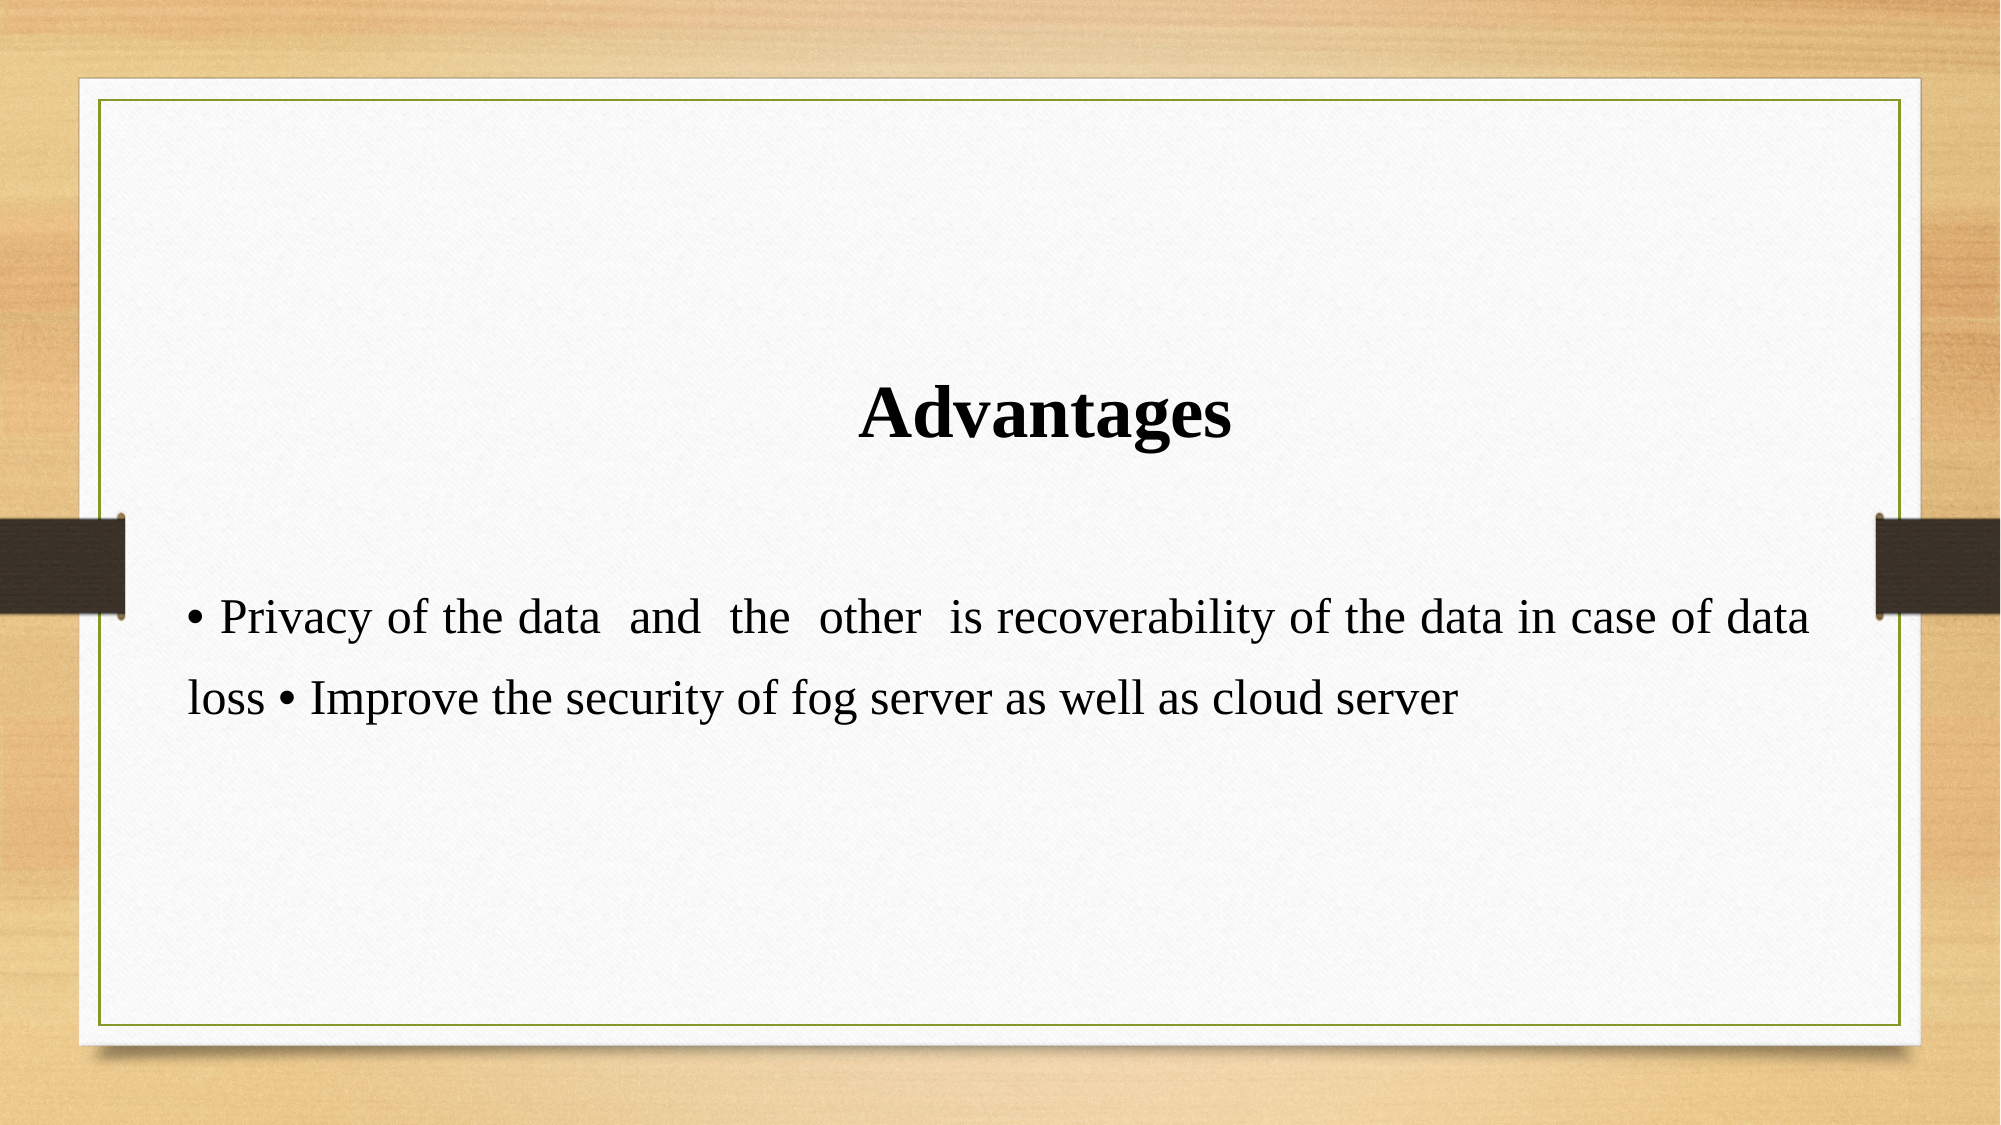

Advantages

• Privacy of the data  and  the  other  is recoverability of the data in case of data loss • Improve the security of fog server as well as cloud server